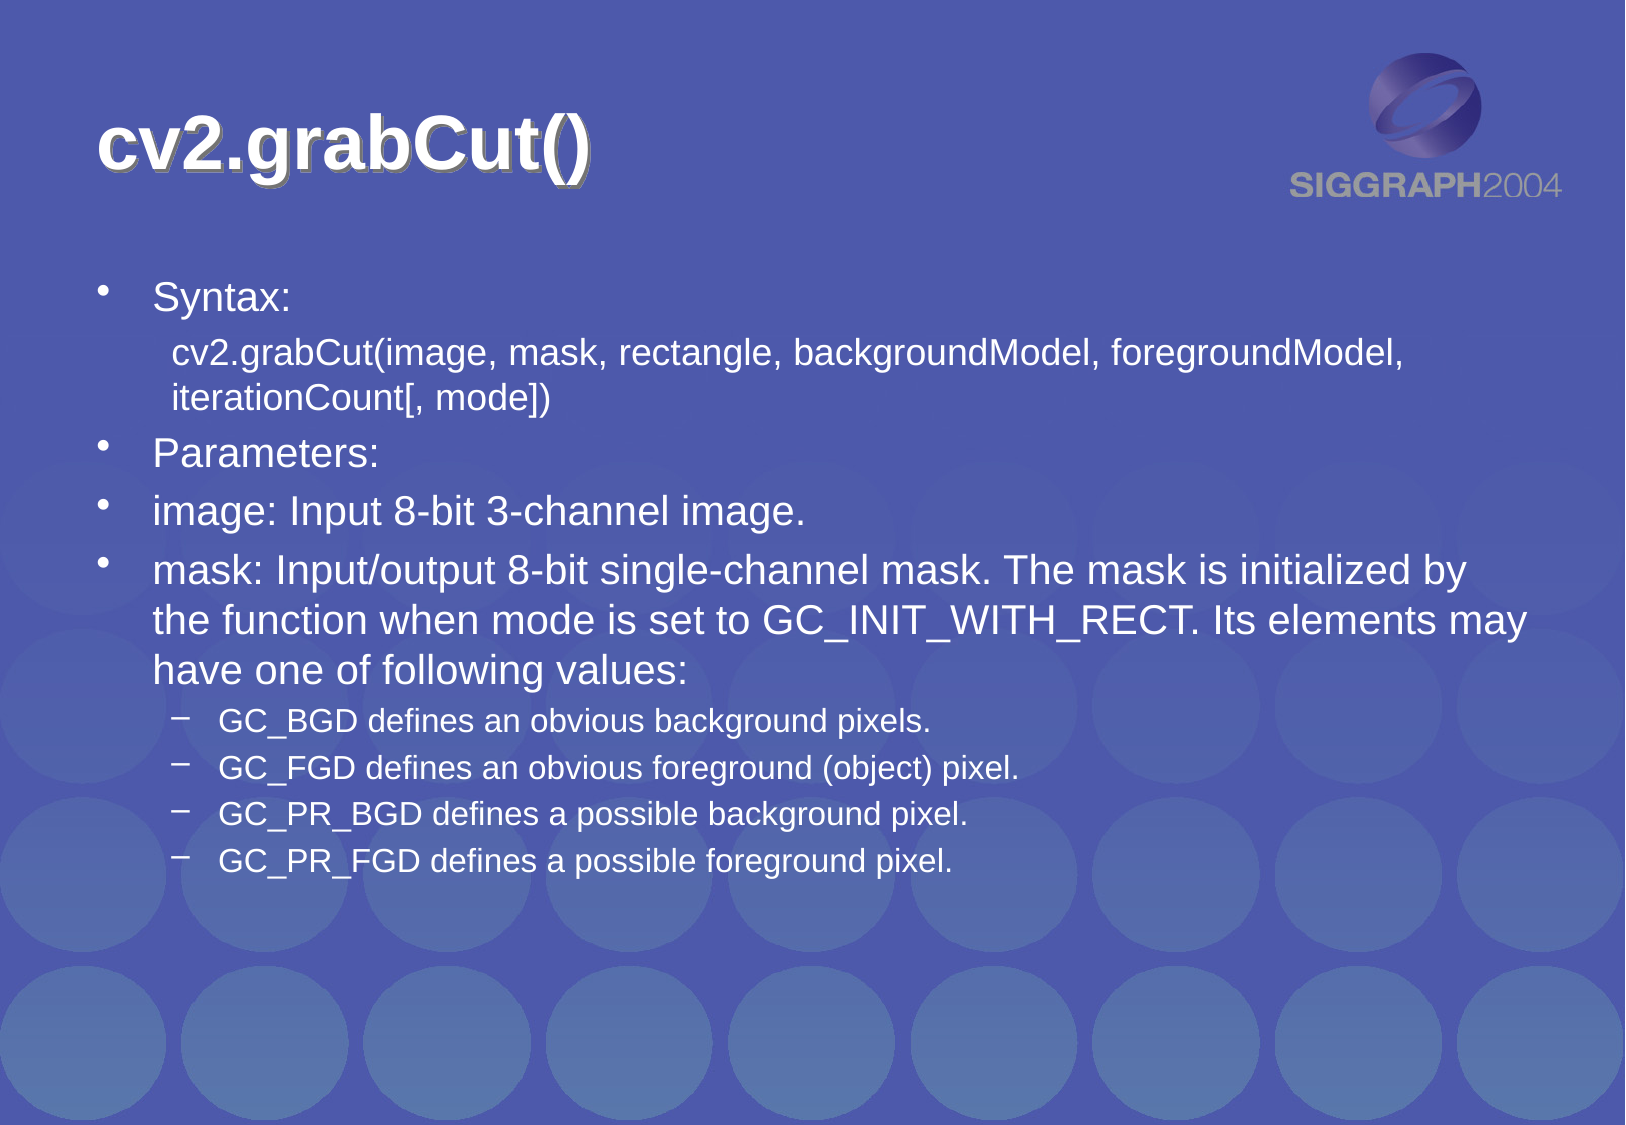

# cv2.grabCut()
Syntax:
cv2.grabCut(image, mask, rectangle, backgroundModel, foregroundModel, iterationCount[, mode])
Parameters:
image: Input 8-bit 3-channel image.
mask: Input/output 8-bit single-channel mask. The mask is initialized by the function when mode is set to GC_INIT_WITH_RECT. Its elements may have one of following values:
GC_BGD defines an obvious background pixels.
GC_FGD defines an obvious foreground (object) pixel.
GC_PR_BGD defines a possible background pixel.
GC_PR_FGD defines a possible foreground pixel.